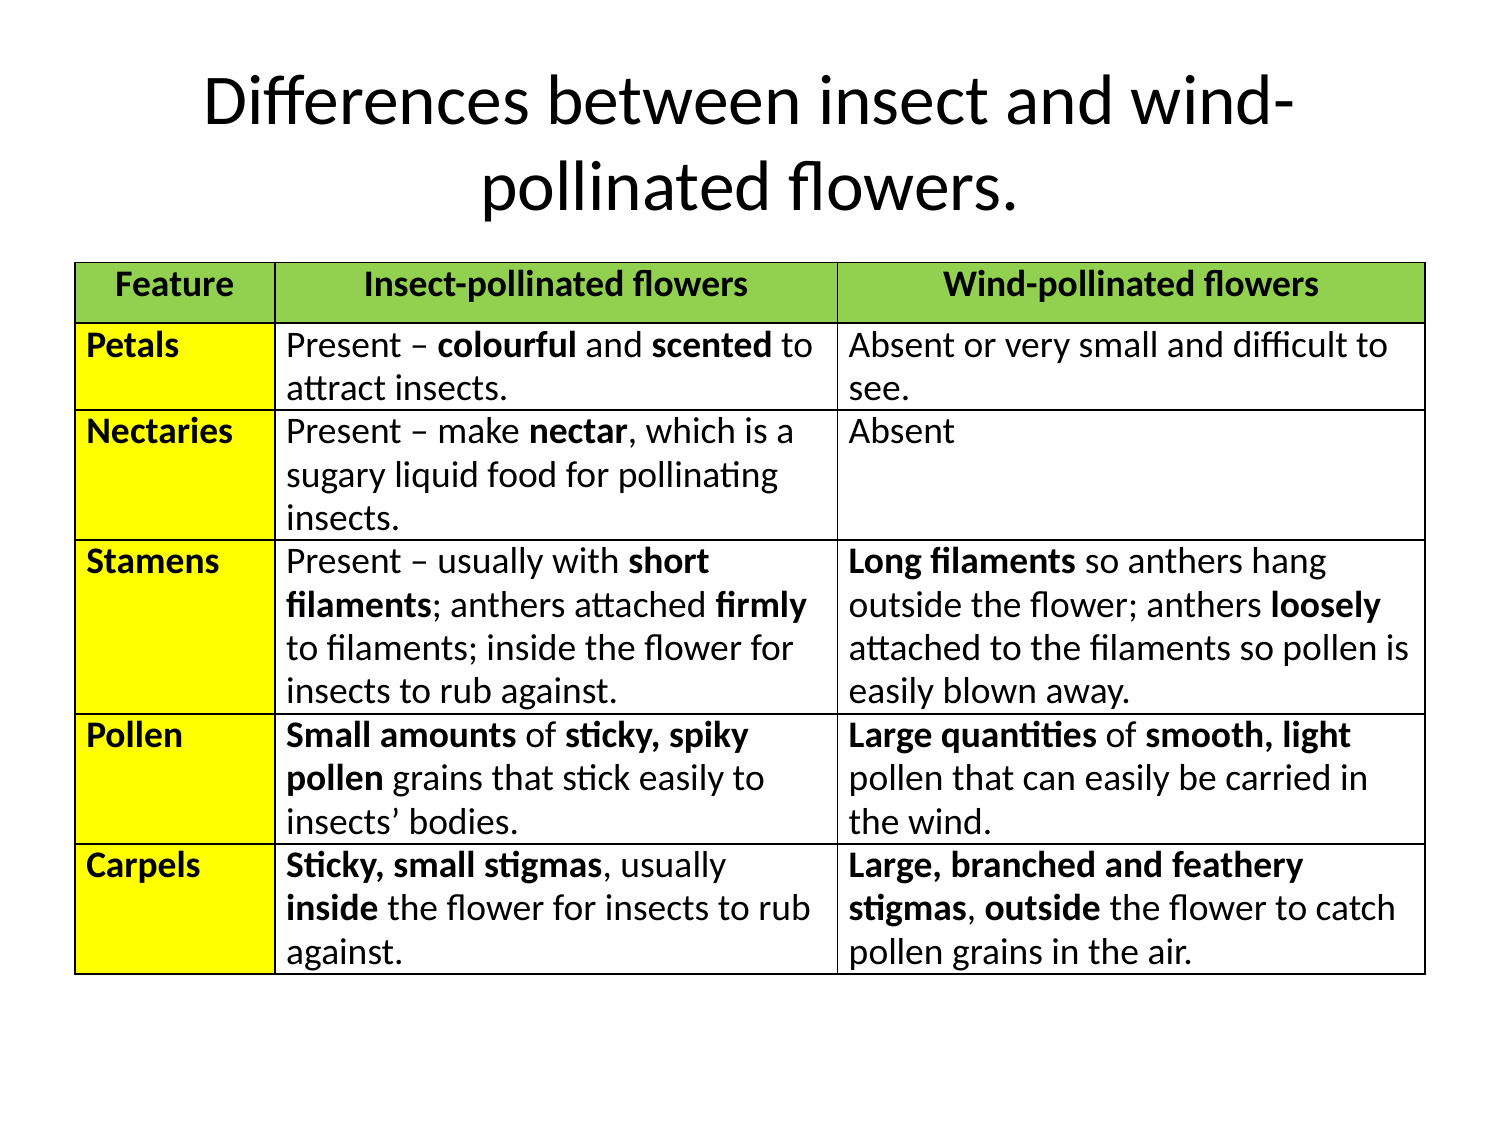

# Differences between insect and wind-pollinated flowers.
| Feature | Insect-pollinated flowers | Wind-pollinated flowers |
| --- | --- | --- |
| Petals | Present – colourful and scented to attract insects. | Absent or very small and difficult to see. |
| Nectaries | Present – make nectar, which is a sugary liquid food for pollinating insects. | Absent |
| Stamens | Present – usually with short filaments; anthers attached firmly to filaments; inside the flower for insects to rub against. | Long filaments so anthers hang outside the flower; anthers loosely attached to the filaments so pollen is easily blown away. |
| Pollen | Small amounts of sticky, spiky pollen grains that stick easily to insects’ bodies. | Large quantities of smooth, light pollen that can easily be carried in the wind. |
| Carpels | Sticky, small stigmas, usually inside the flower for insects to rub against. | Large, branched and feathery stigmas, outside the flower to catch pollen grains in the air. |